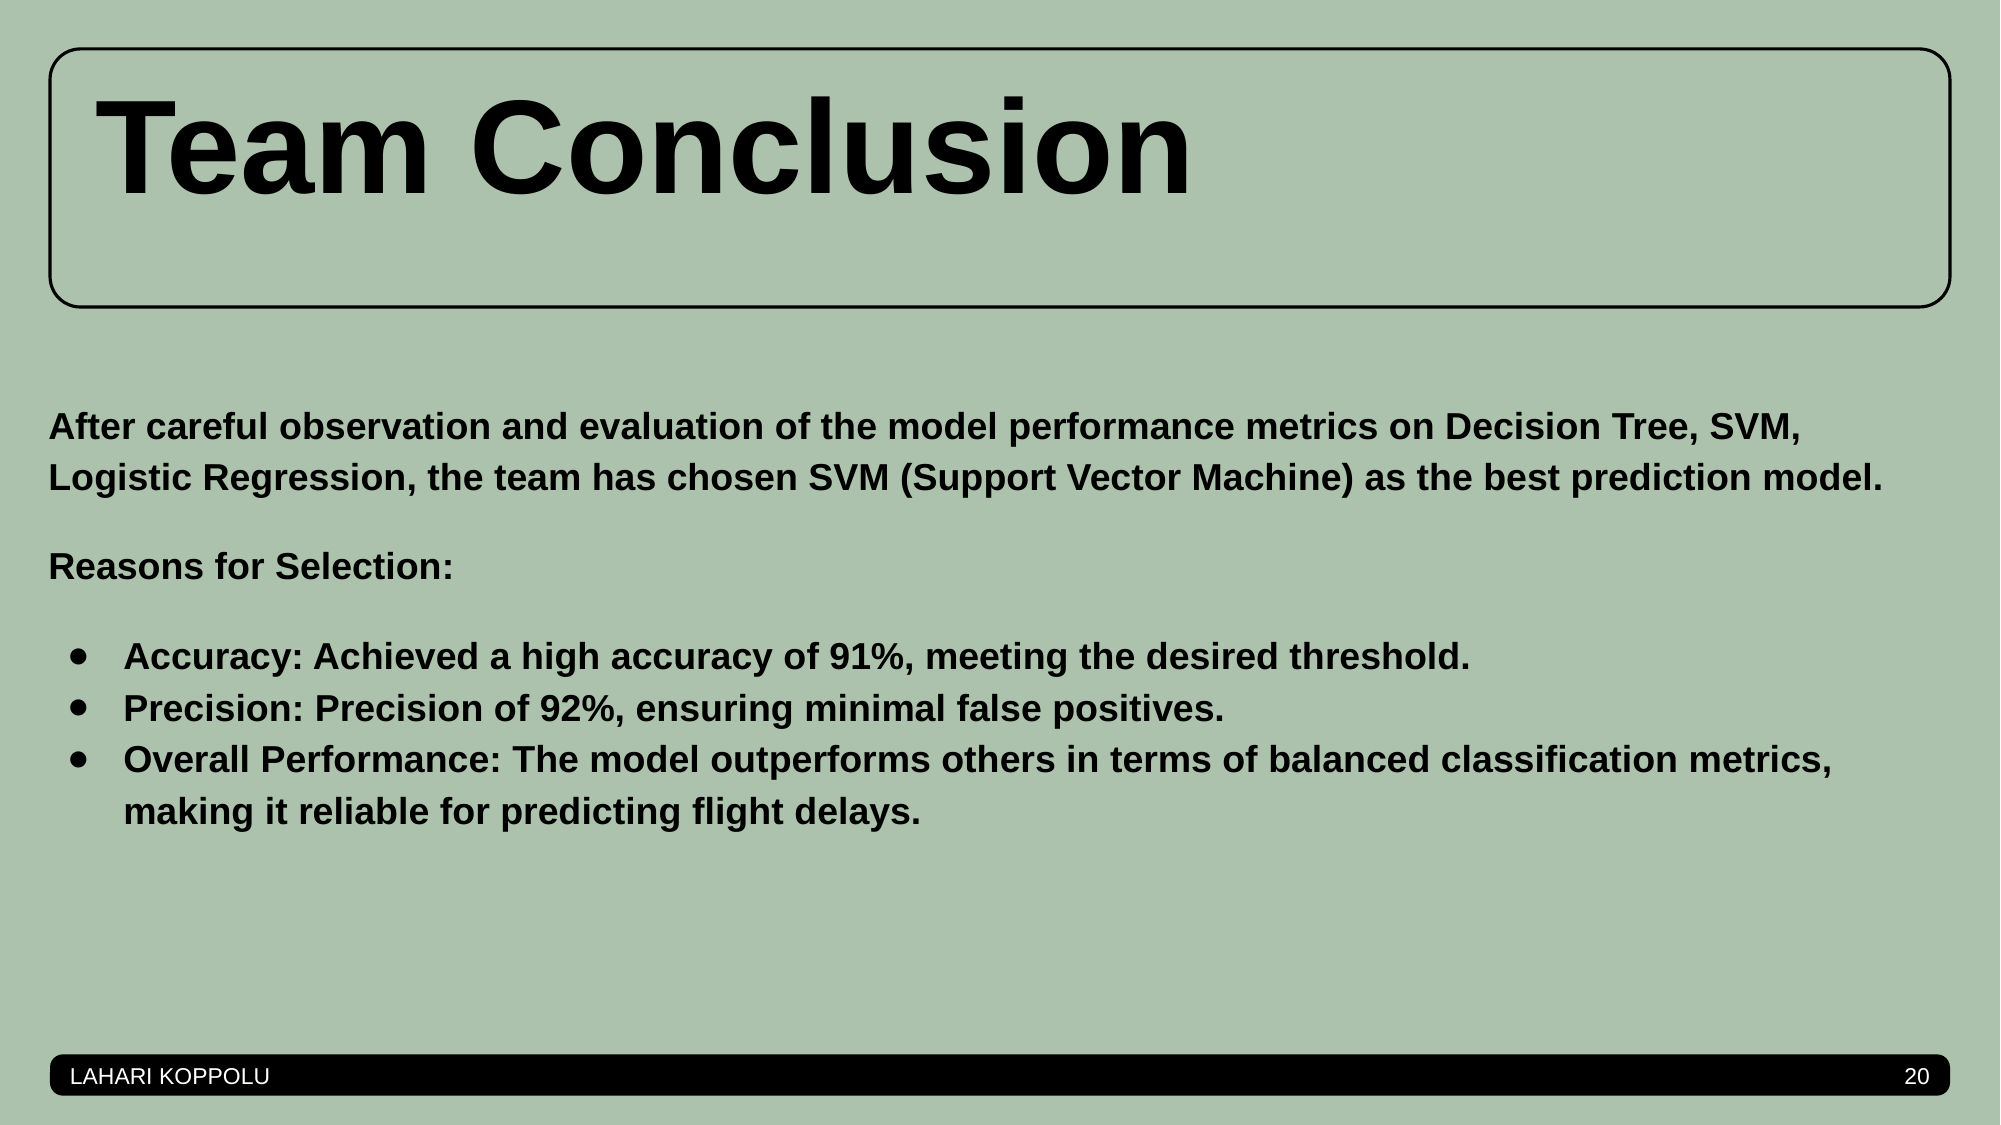

# Team Conclusion
After careful observation and evaluation of the model performance metrics on Decision Tree, SVM, Logistic Regression, the team has chosen SVM (Support Vector Machine) as the best prediction model.
Reasons for Selection:
Accuracy: Achieved a high accuracy of 91%, meeting the desired threshold.
Precision: Precision of 92%, ensuring minimal false positives.
Overall Performance: The model outperforms others in terms of balanced classification metrics, making it reliable for predicting flight delays.

LAHARI KOPPOLU